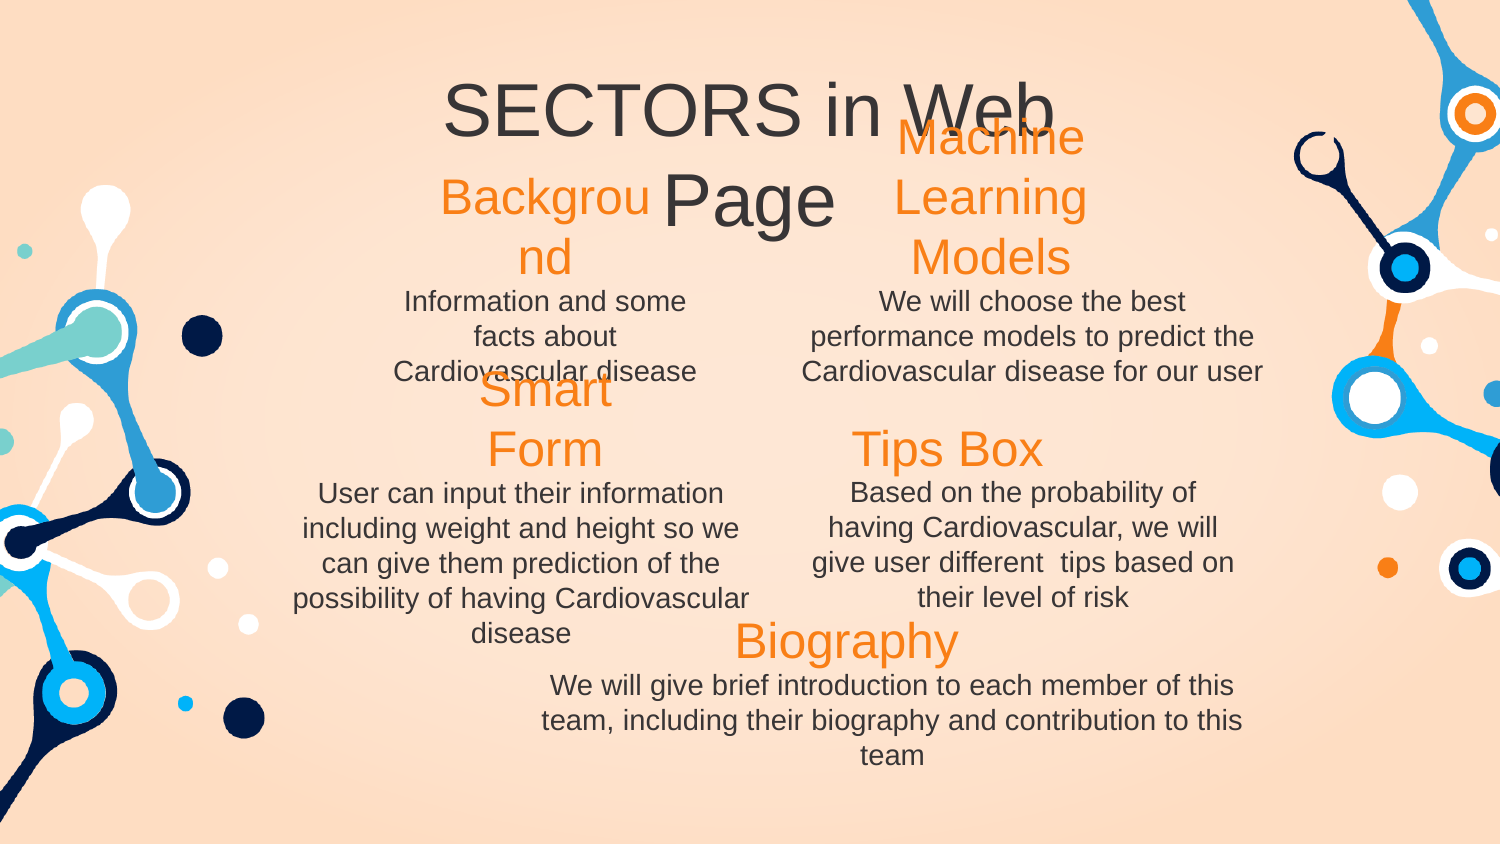

SECTORS in Web Page
Machine Learning Models
# Background
We will choose the best performance models to predict the Cardiovascular disease for our user

Information and some facts about Cardiovascular disease

Tips Box
Smart Form
Based on the probability of having Cardiovascular, we will give user different  tips based on their level of risk
User can input their information including weight and height so we can give them prediction of the possibility of having Cardiovascular disease
Biography
We will give brief introduction to each member of this team, including their biography and contribution to this team